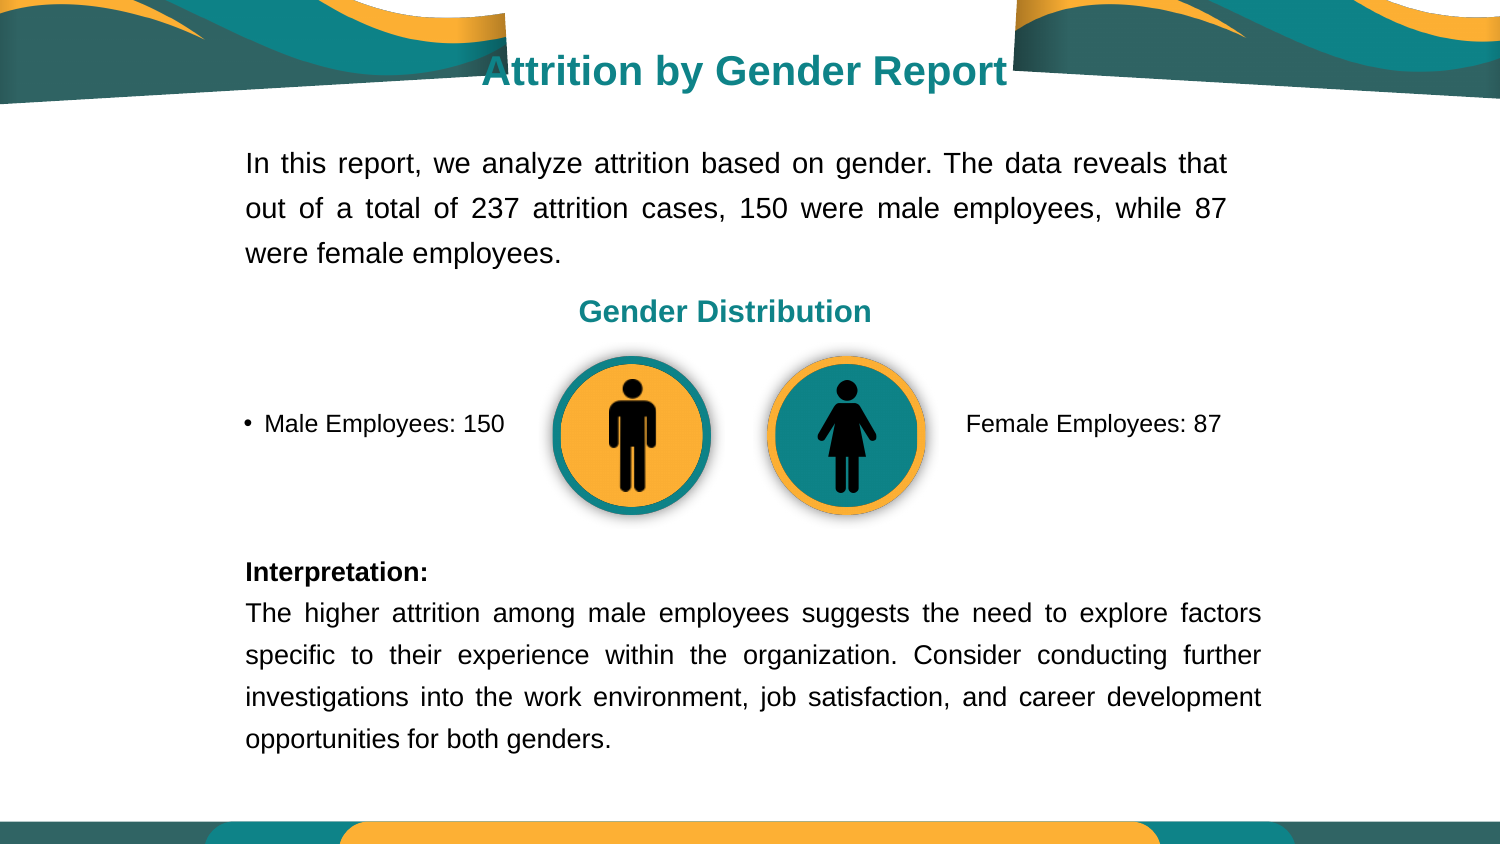

Attrition by Gender Report

In this report, we analyze attrition based on gender. The data reveals that out of a total of 237 attrition cases, 150 were male employees, while 87 were female employees.

Gender Distribution

Male Employees: 150

Female Employees: 87

Interpretation:
The higher attrition among male employees suggests the need to explore factors specific to their experience within the organization. Consider conducting further investigations into the work environment, job satisfaction, and career development opportunities for both genders.